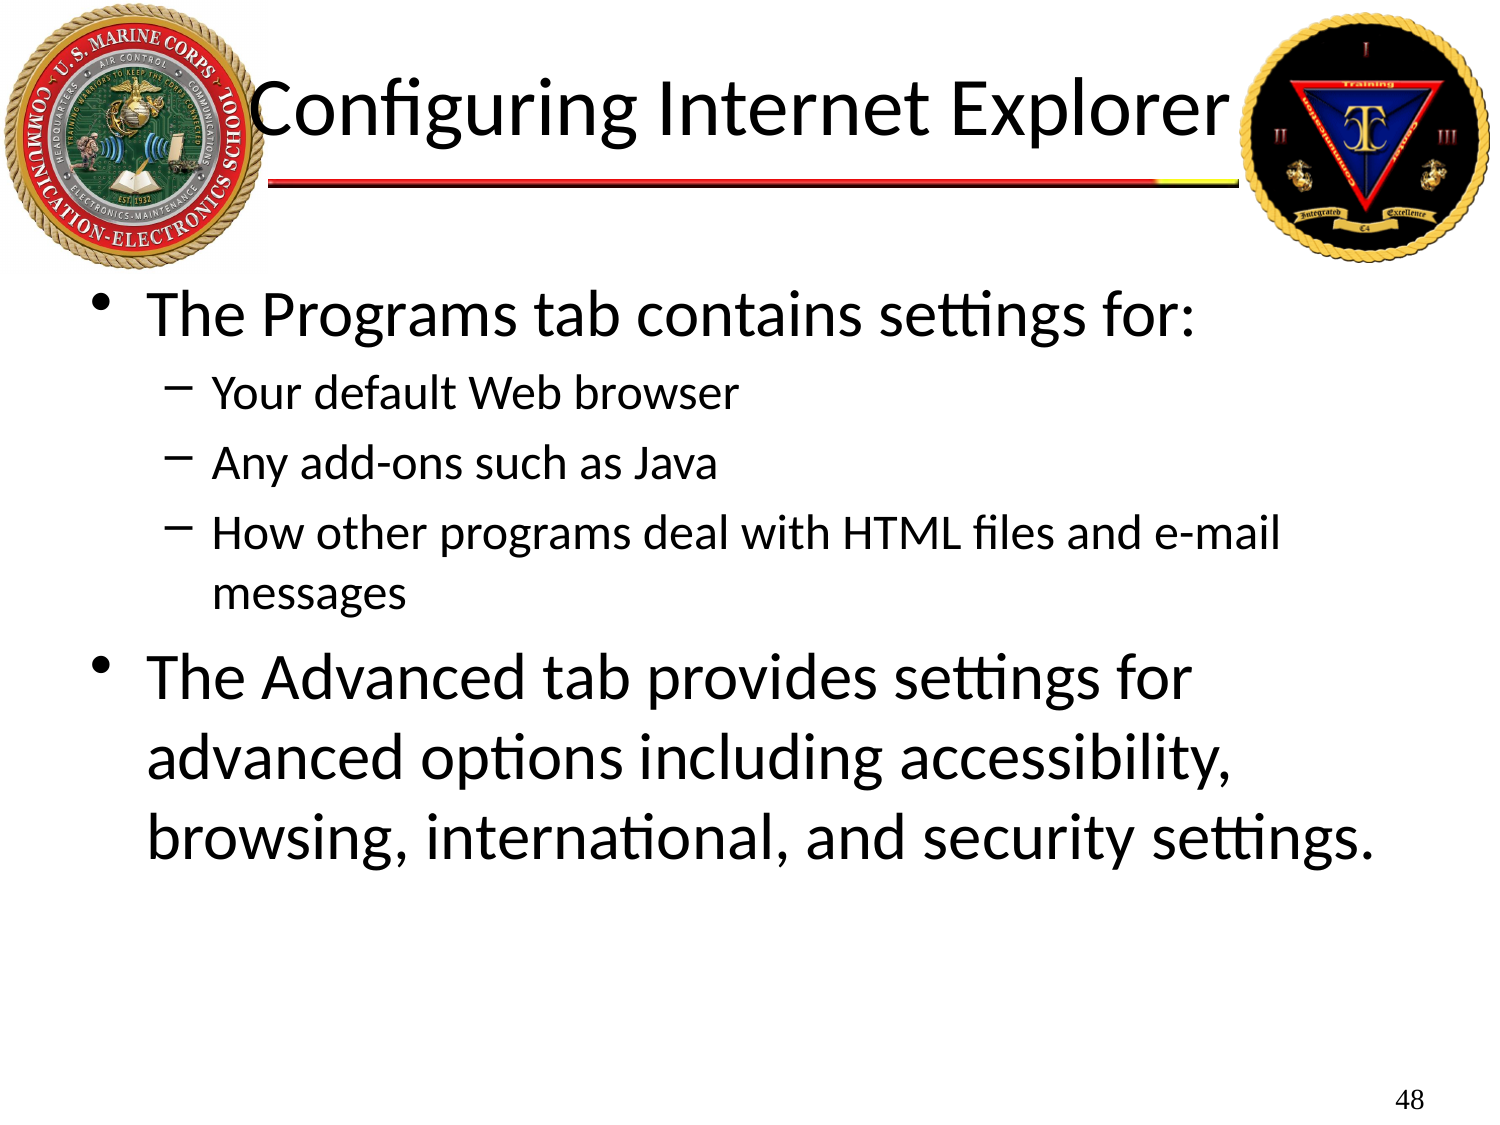

# Configuring Internet Explorer
The Programs tab contains settings for:
Your default Web browser
Any add-ons such as Java
How other programs deal with HTML files and e-mail messages
The Advanced tab provides settings for advanced options including accessibility, browsing, international, and security settings.